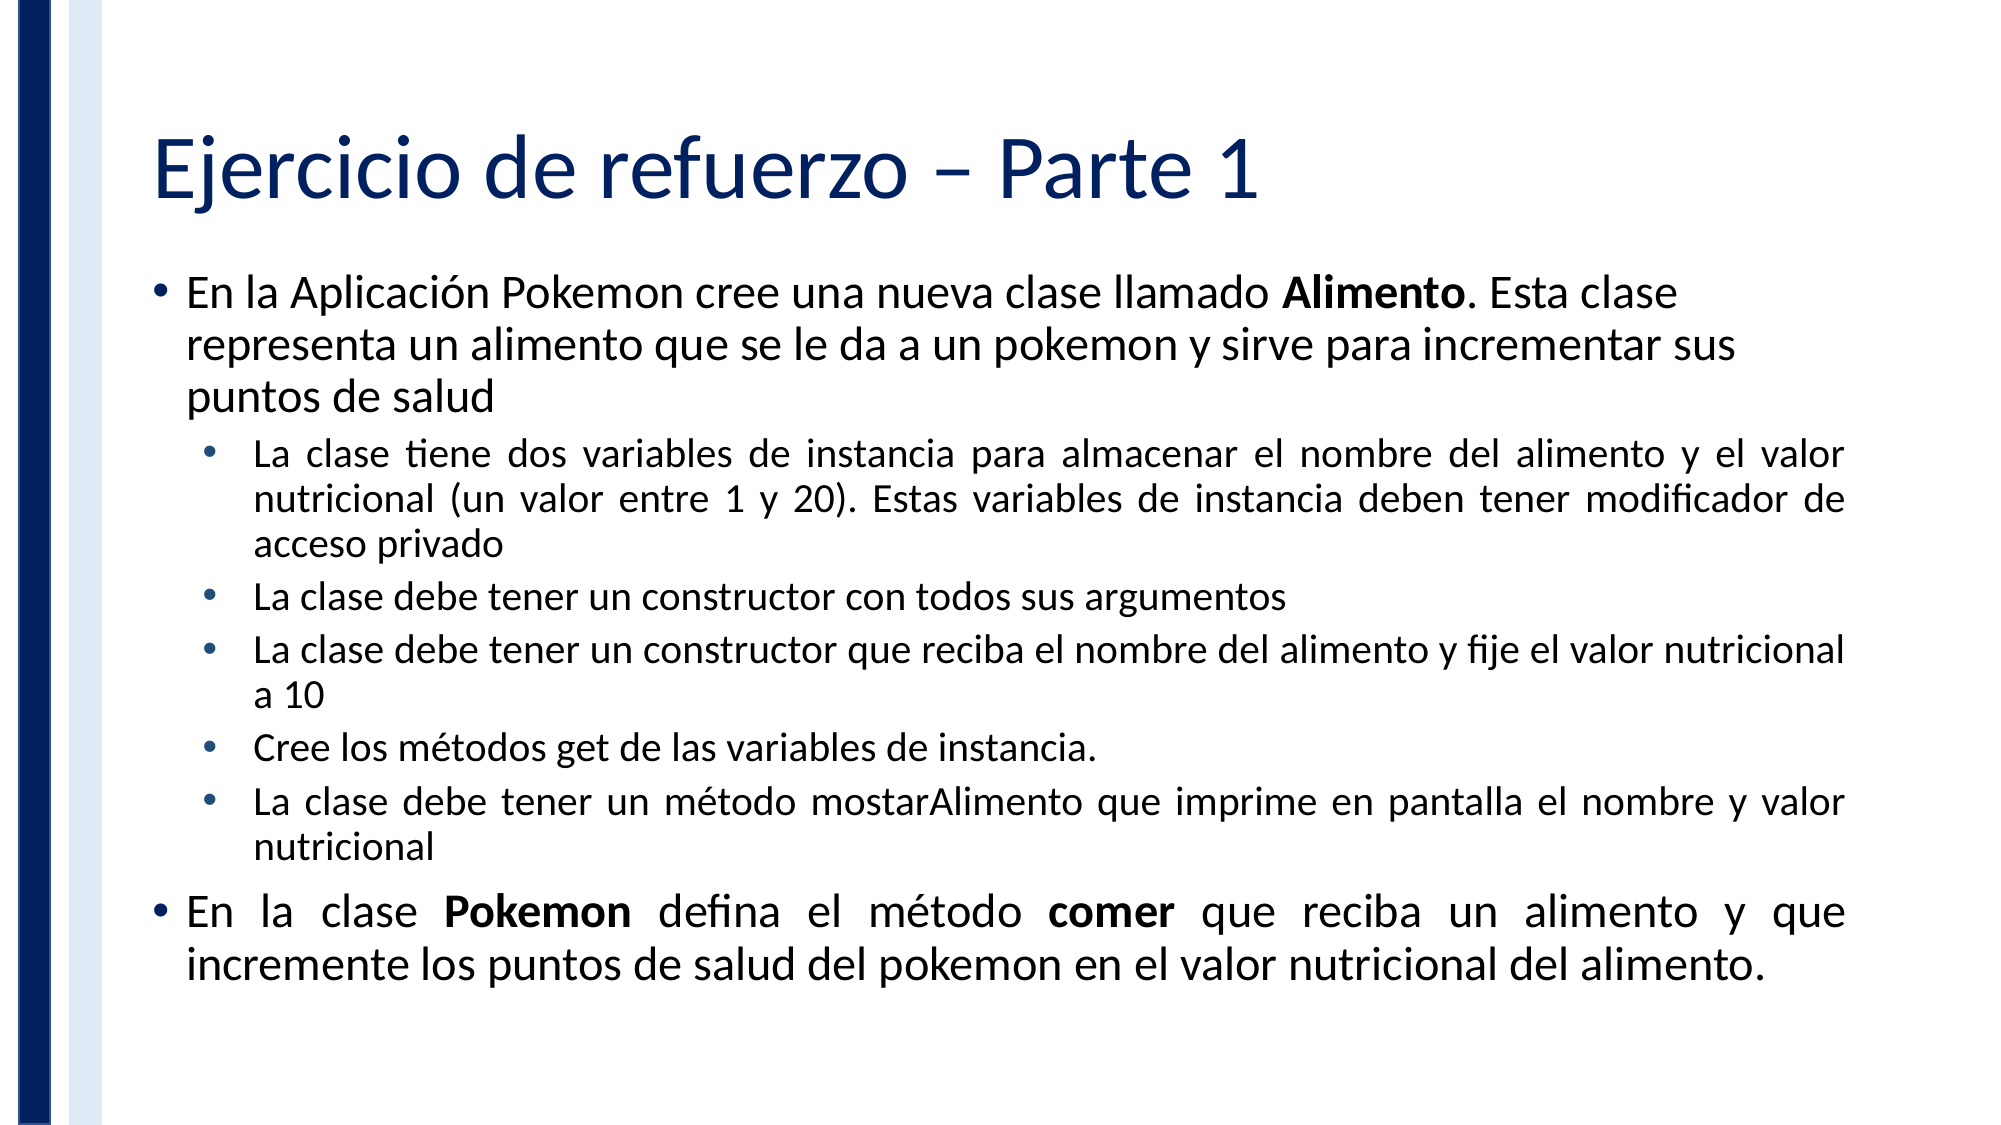

# Ejercicio de refuerzo – Parte 1
En la Aplicación Pokemon cree una nueva clase llamado Alimento. Esta clase representa un alimento que se le da a un pokemon y sirve para incrementar sus puntos de salud
La clase tiene dos variables de instancia para almacenar el nombre del alimento y el valor nutricional (un valor entre 1 y 20). Estas variables de instancia deben tener modificador de acceso privado
La clase debe tener un constructor con todos sus argumentos
La clase debe tener un constructor que reciba el nombre del alimento y fije el valor nutricional a 10
Cree los métodos get de las variables de instancia.
La clase debe tener un método mostarAlimento que imprime en pantalla el nombre y valor nutricional
En la clase Pokemon defina el método comer que reciba un alimento y que incremente los puntos de salud del pokemon en el valor nutricional del alimento.